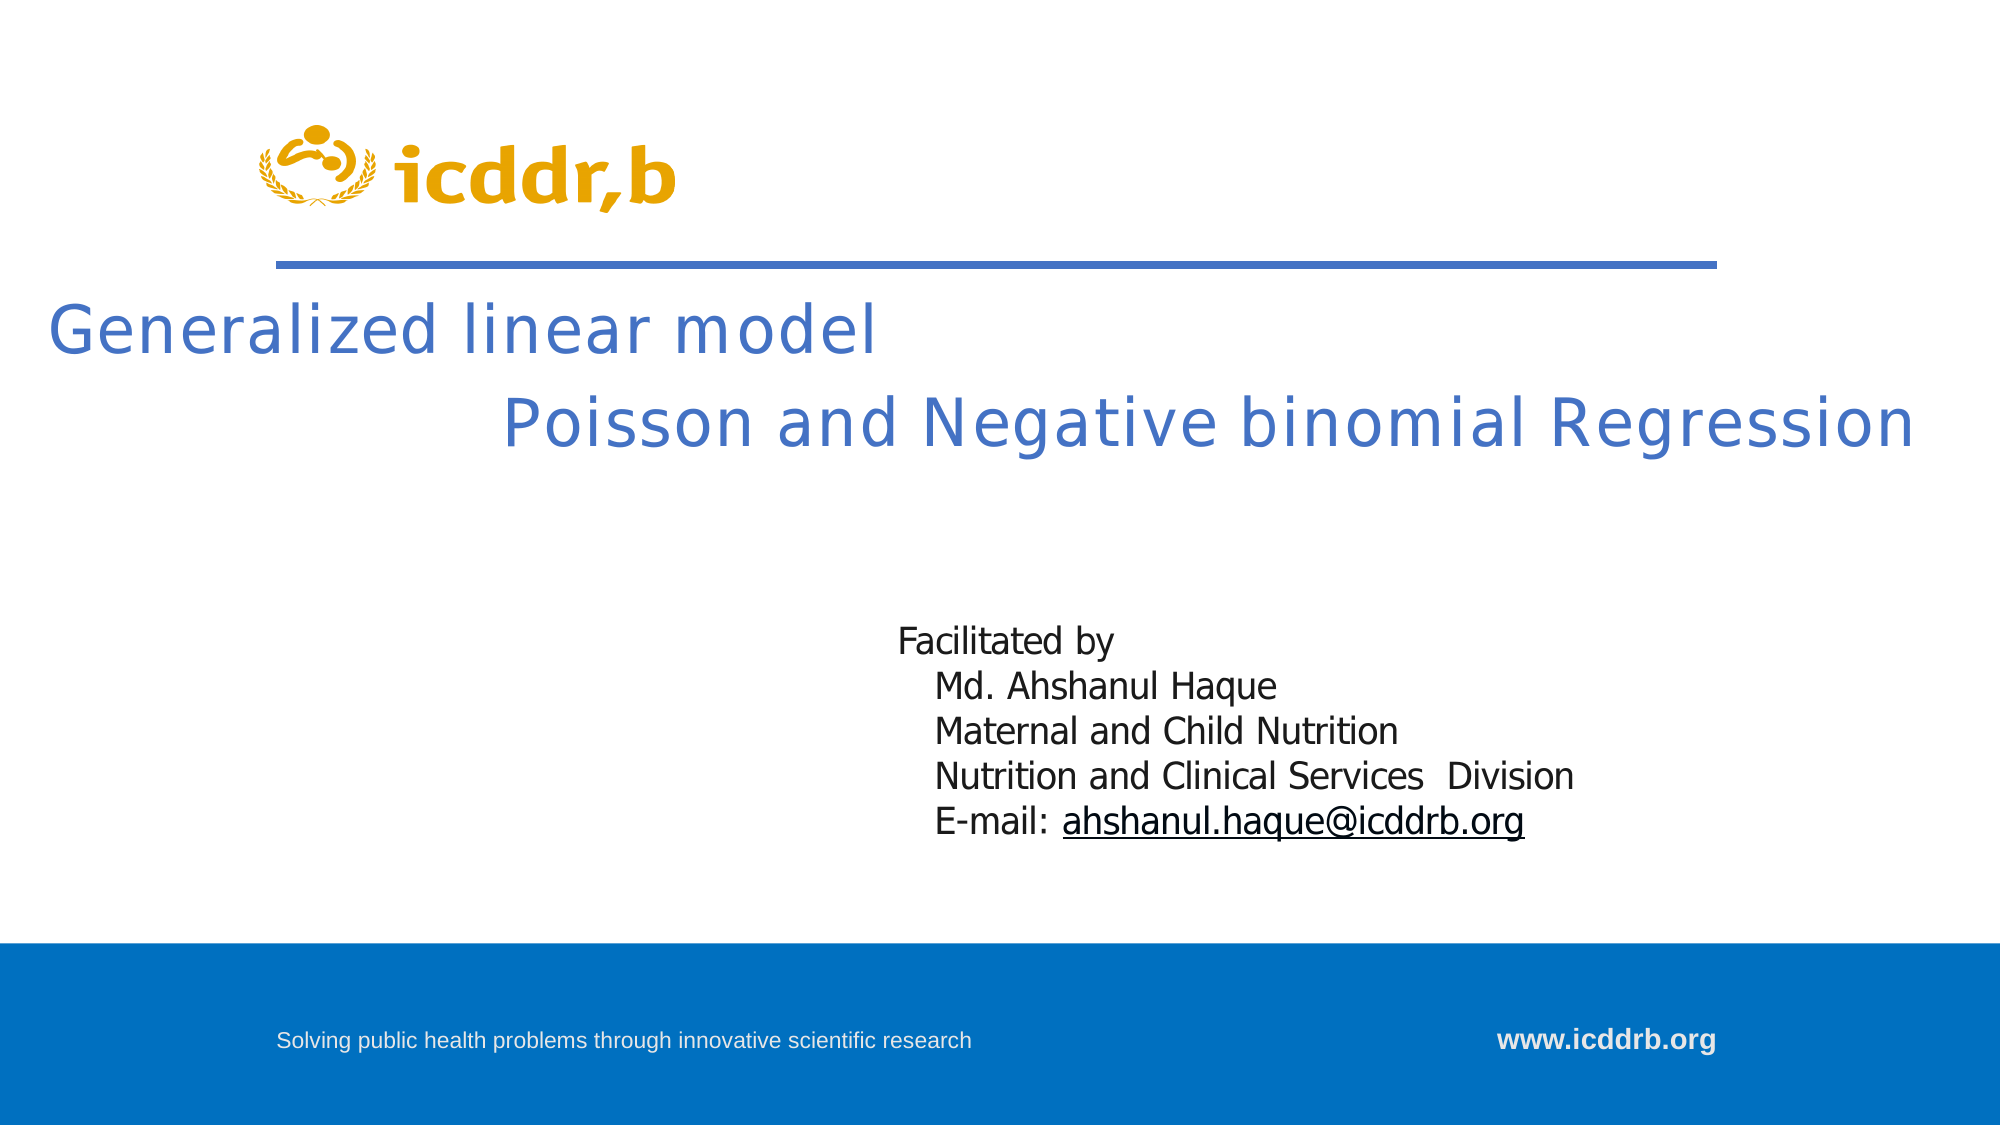

Generalized linear model
Poisson and Negative binomial Regression
Facilitated by
Md. Ahshanul Haque
Maternal and Child Nutrition
Nutrition and Clinical Services  Division
E-mail: ahshanul.haque@icddrb.org